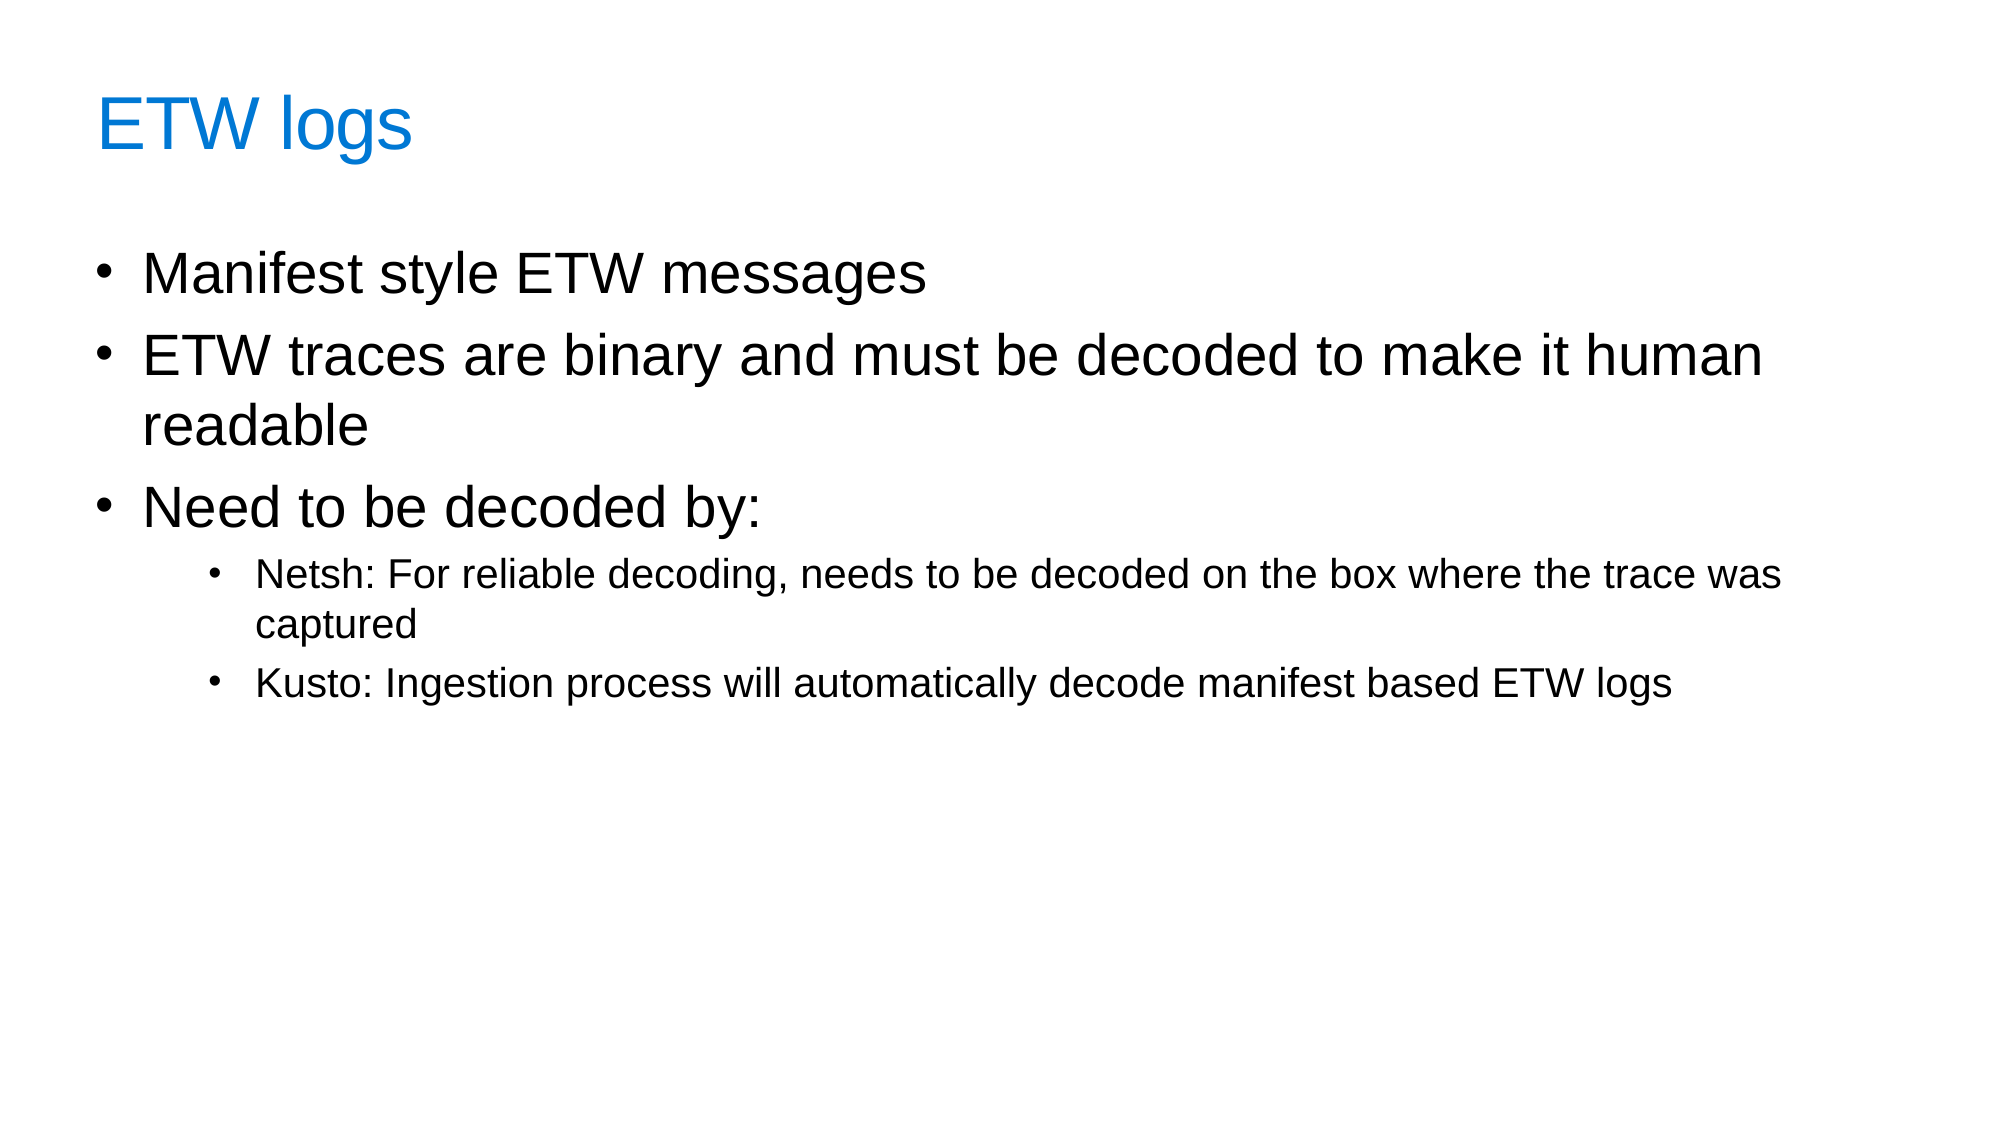

# ETW logs
Manifest style ETW messages
ETW traces are binary and must be decoded to make it human readable
Need to be decoded by:
Netsh: For reliable decoding, needs to be decoded on the box where the trace was captured
Kusto: Ingestion process will automatically decode manifest based ETW logs